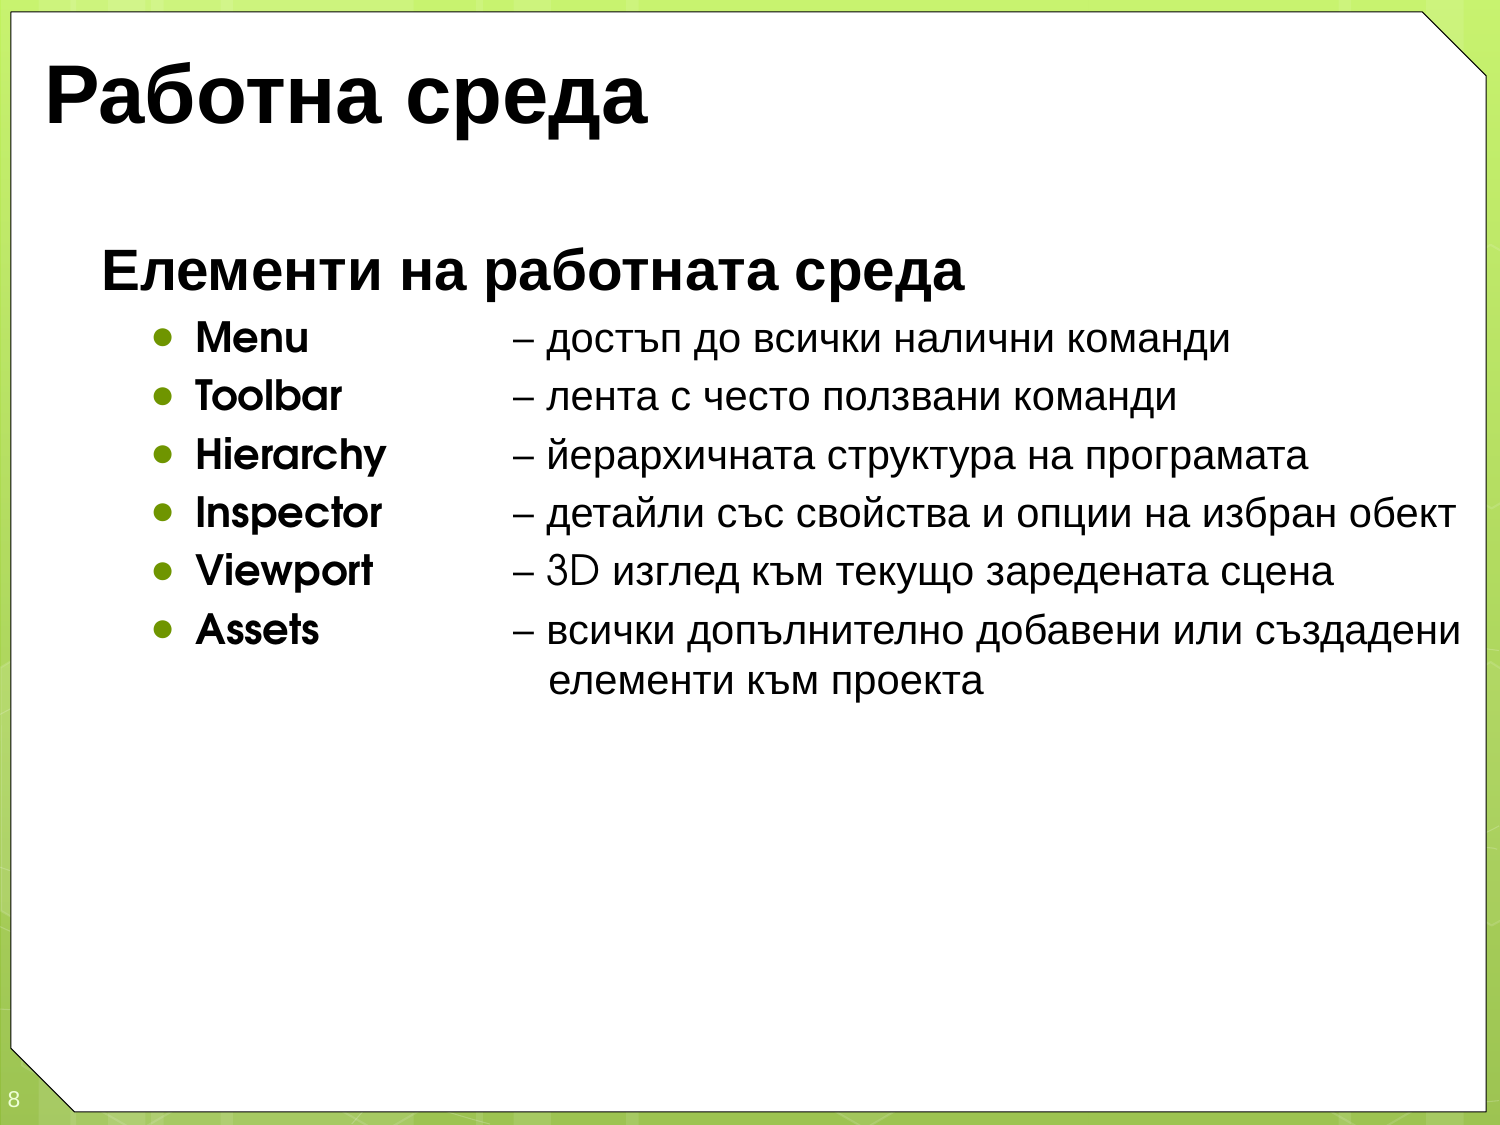

# Работна среда
Елементи на работната среда
Menu	– достъп до всички налични команди
Toolbar	– лента с често ползвани команди
Hierarchy	– йерархичната структура на програмата
Inspector	– детайли със свойства и опции на избран обект
Viewport	– 3D изглед към текущо заредената сцена
Assets	– всички допълнително добавени или създадени
	   елементи към проекта